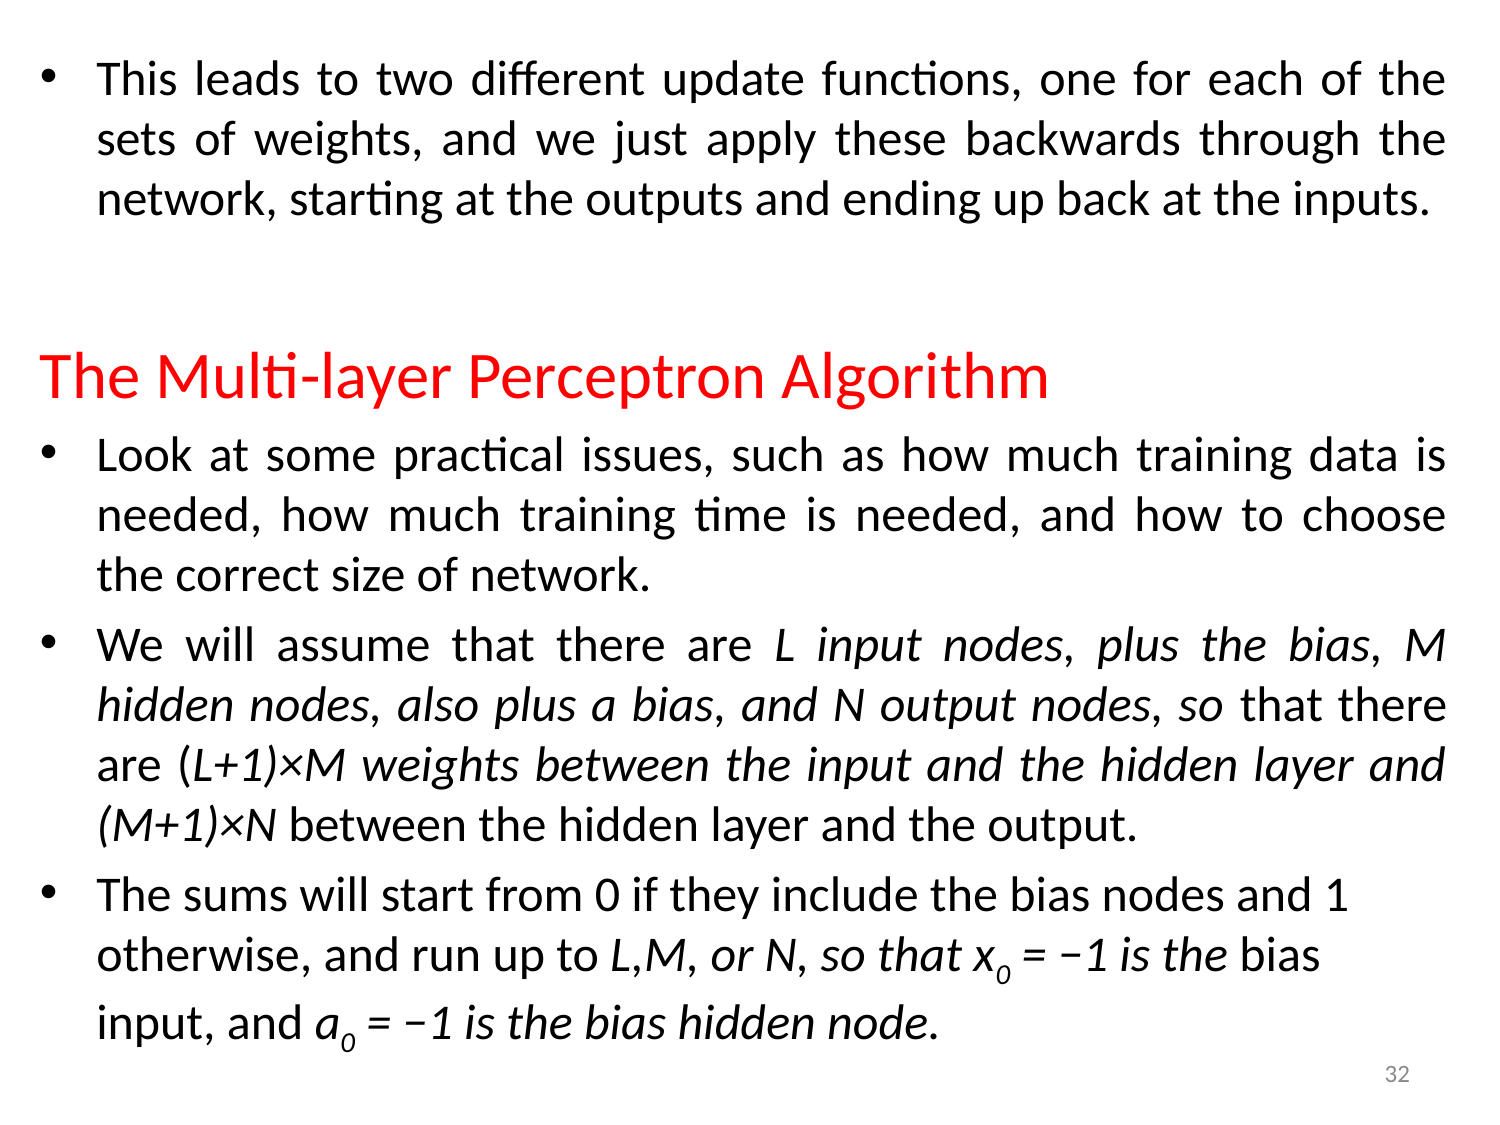

This leads to two different update functions, one for each of the sets of weights, and we just apply these backwards through the network, starting at the outputs and ending up back at the inputs.

The Multi-layer Perceptron Algorithm
Look at some practical issues, such as how much training data is needed, how much training time is needed, and how to choose the correct size of network.
We will assume that there are L input nodes, plus the bias, M hidden nodes, also plus a bias, and N output nodes, so that there are (L+1)×M weights between the input and the hidden layer and (M+1)×N between the hidden layer and the output.
The sums will start from 0 if they include the bias nodes and 1 otherwise, and run up to L,M, or N, so that x0 = −1 is the bias input, and a0 = −1 is the bias hidden node.

32